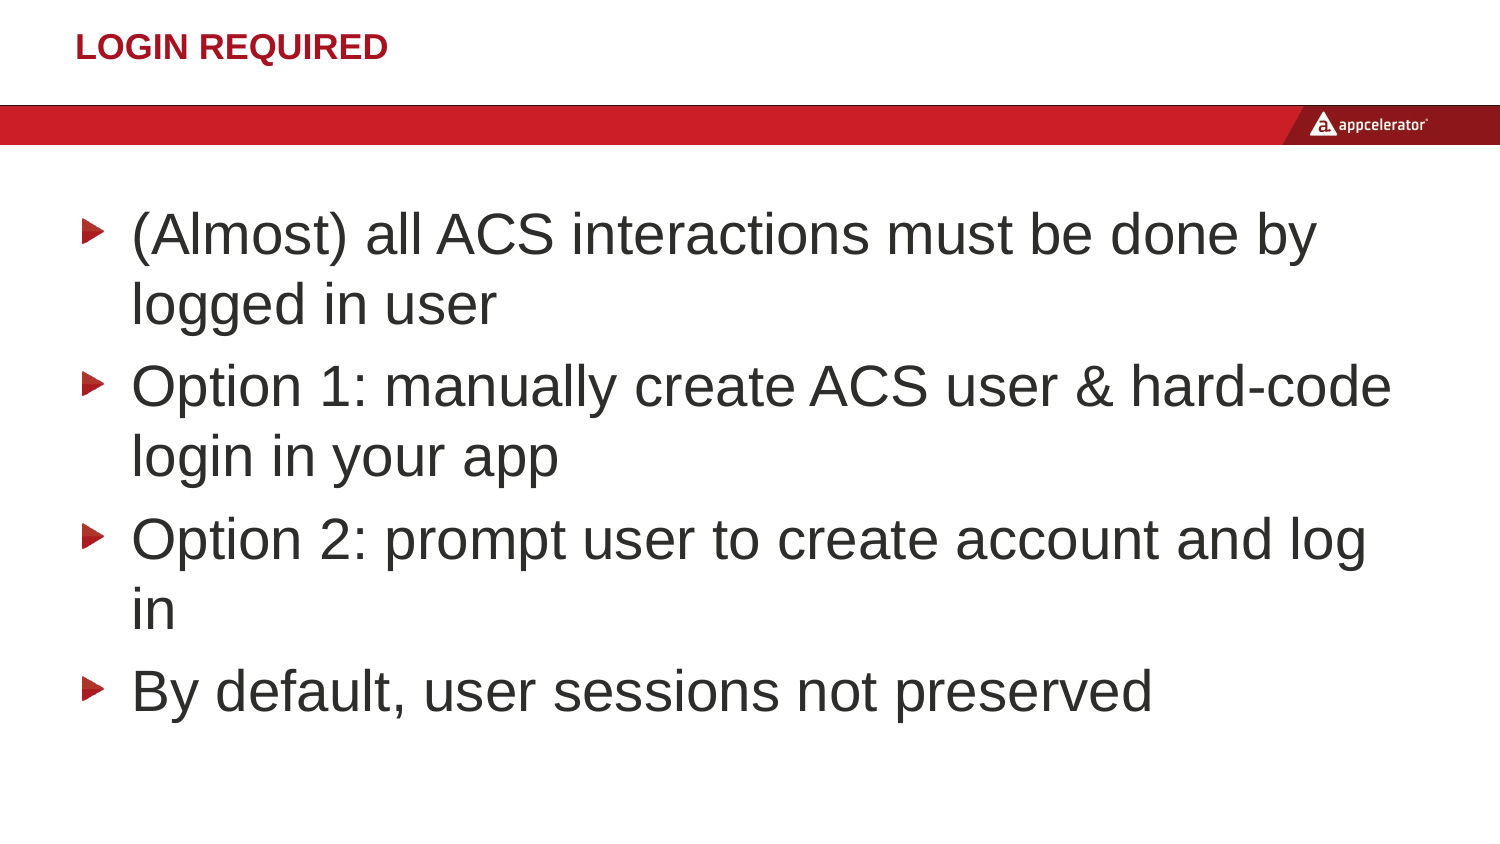

# Login Required
(Almost) all ACS interactions must be done by logged in user
Option 1: manually create ACS user & hard-code login in your app
Option 2: prompt user to create account and log in
By default, user sessions not preserved